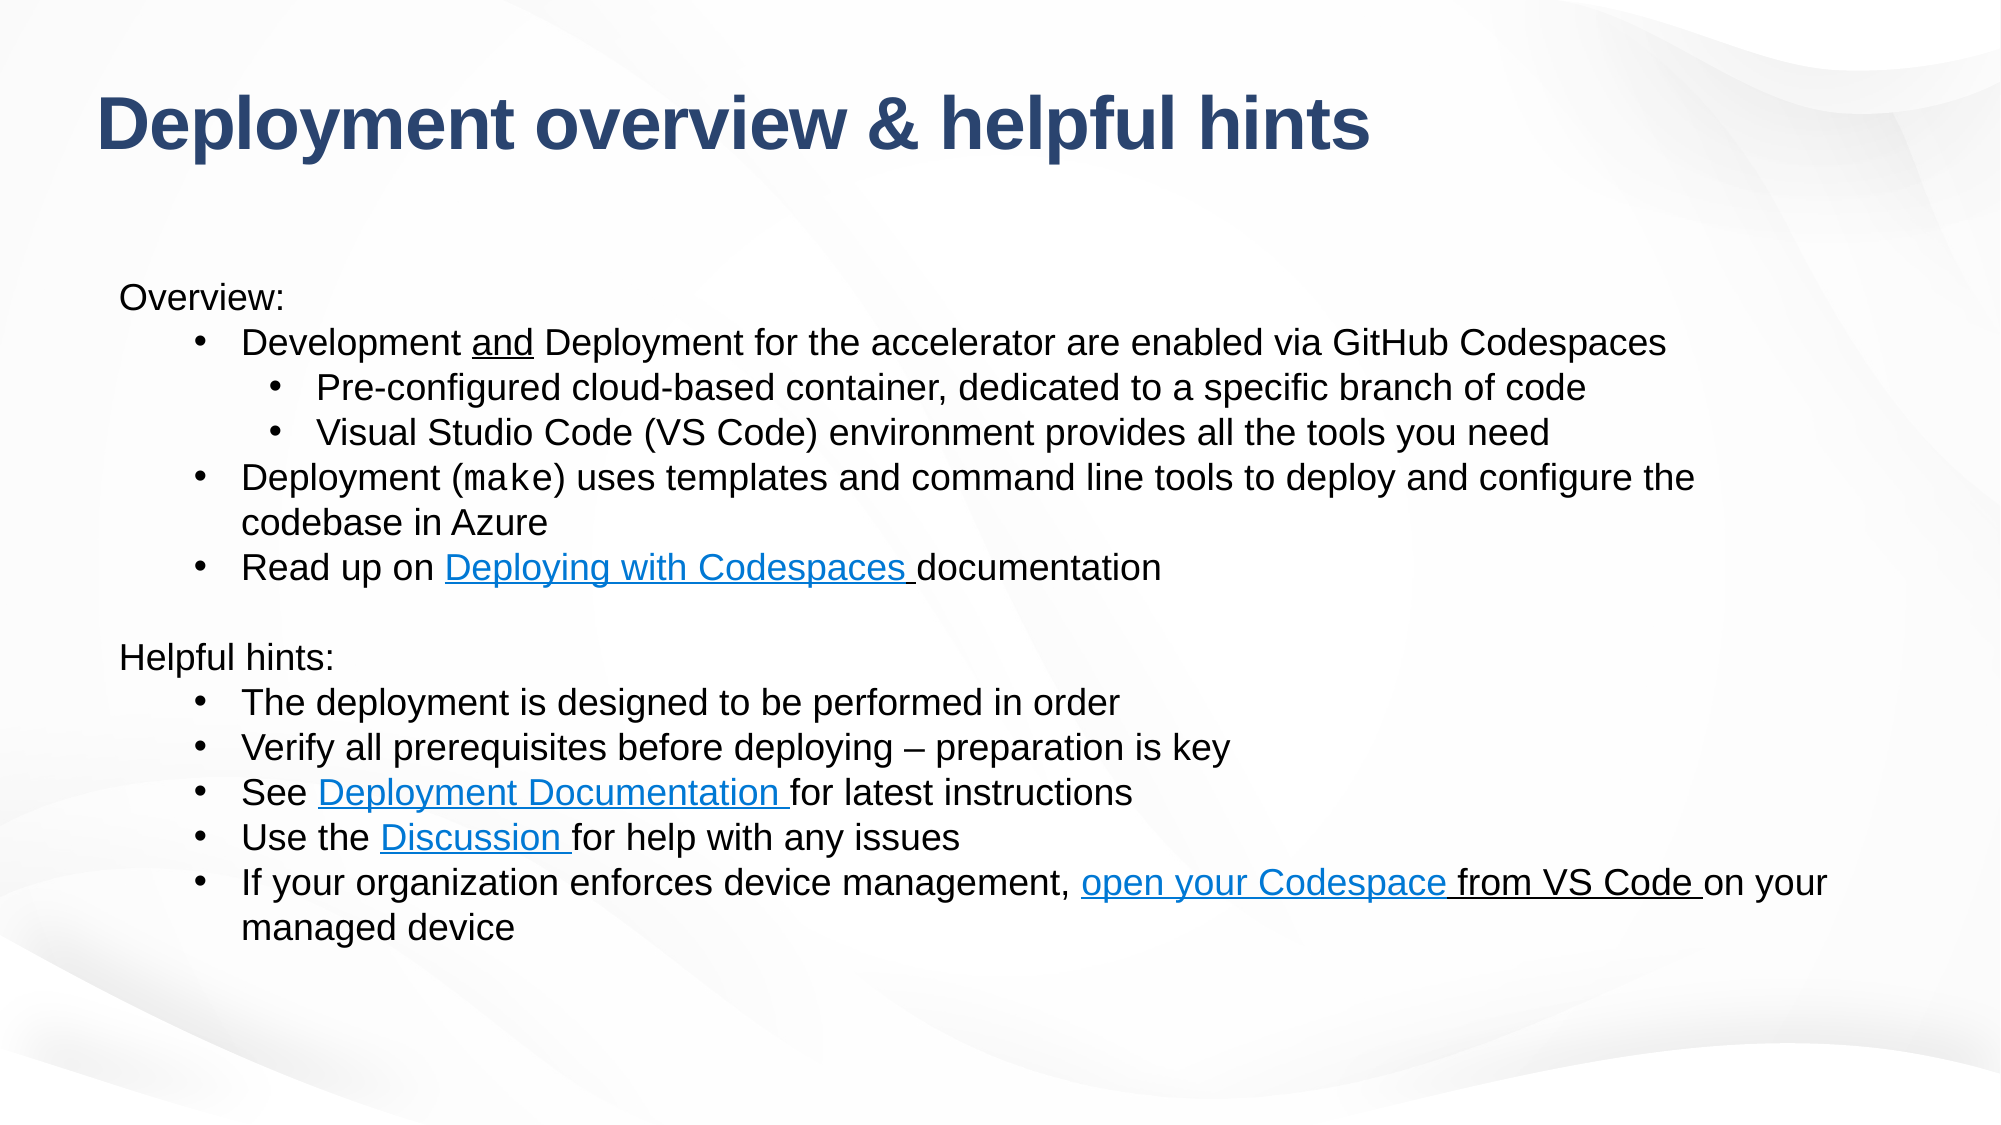

# Deployment overview & helpful hints
Overview:
Development and Deployment for the accelerator are enabled via GitHub Codespaces
Pre-configured cloud-based container, dedicated to a specific branch of code
Visual Studio Code (VS Code) environment provides all the tools you need
Deployment (make) uses templates and command line tools to deploy and configure the codebase in Azure
Read up on Deploying with Codespaces documentation

Helpful hints:
The deployment is designed to be performed in order
Verify all prerequisites before deploying – preparation is key
See Deployment Documentation for latest instructions
Use the Discussion for help with any issues
If your organization enforces device management, open your Codespace from VS Code on your managed device